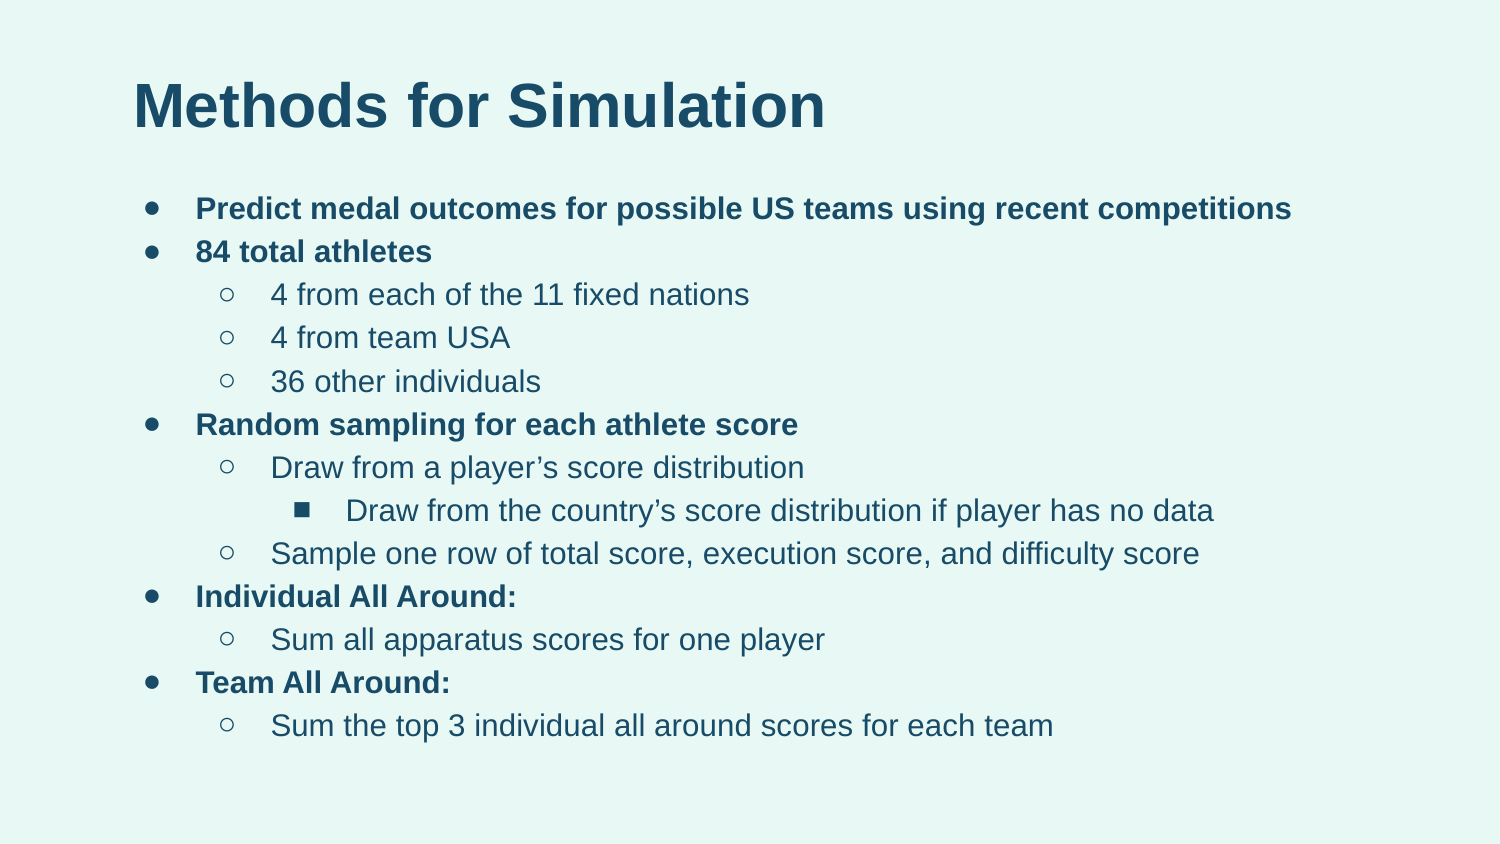

Methods for Simulation
Predict medal outcomes for possible US teams using recent competitions
84 total athletes
4 from each of the 11 fixed nations
4 from team USA
36 other individuals
Random sampling for each athlete score
Draw from a player’s score distribution
Draw from the country’s score distribution if player has no data
Sample one row of total score, execution score, and difficulty score
Individual All Around:
Sum all apparatus scores for one player
Team All Around:
Sum the top 3 individual all around scores for each team